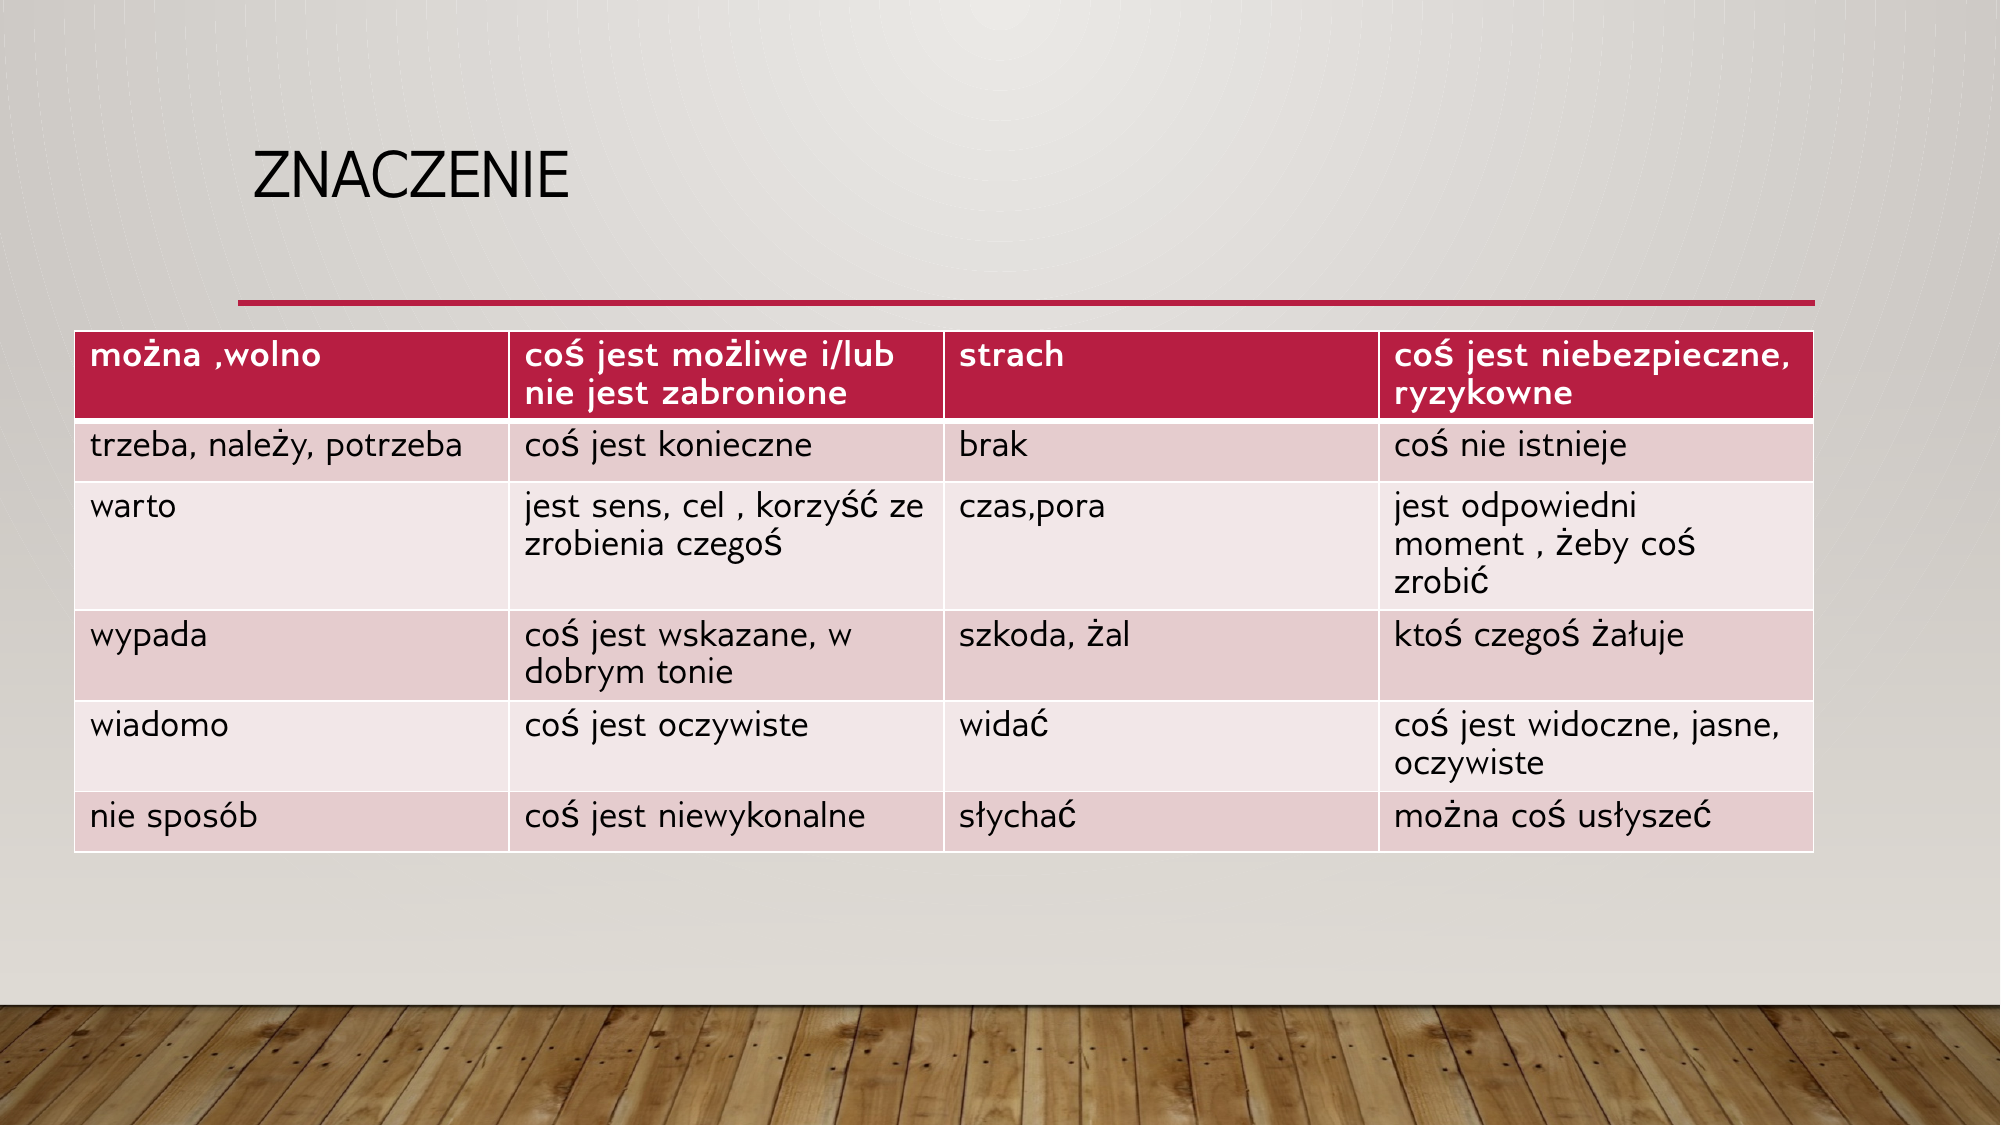

# Znaczenie
| można ,wolno | coś jest możliwe i/lub nie jest zabronione | strach | coś jest niebezpieczne, ryzykowne |
| --- | --- | --- | --- |
| trzeba, należy, potrzeba | coś jest konieczne | brak | coś nie istnieje |
| warto | jest sens, cel , korzyść ze zrobienia czegoś | czas,pora | jest odpowiedni moment , żeby coś zrobić |
| wypada | coś jest wskazane, w dobrym tonie | szkoda, żal | ktoś czegoś żałuje |
| wiadomo | coś jest oczywiste | widać | coś jest widoczne, jasne, oczywiste |
| nie sposób | coś jest niewykonalne | słychać | można coś usłyszeć |